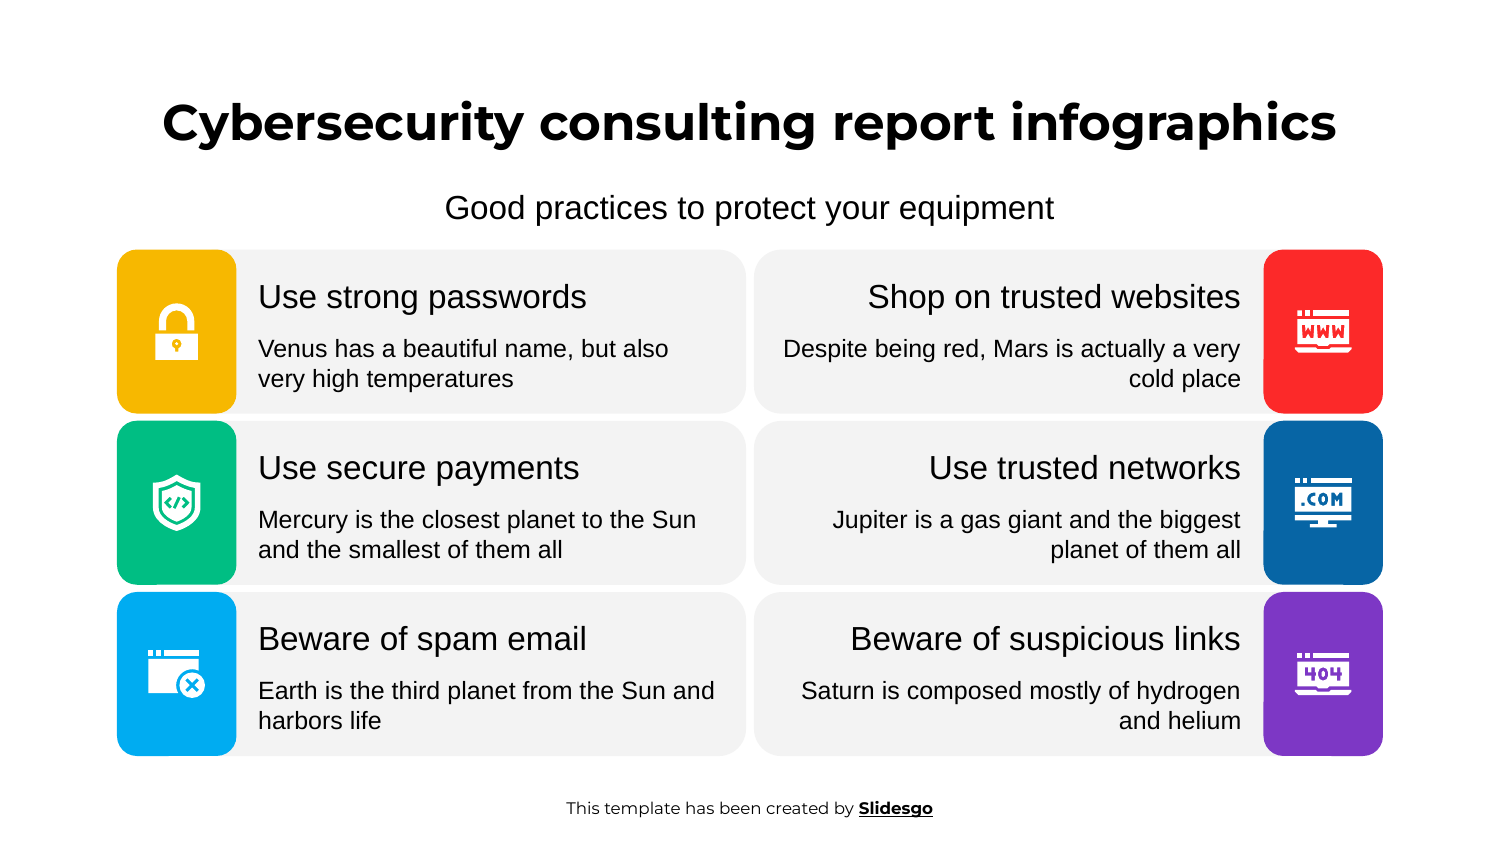

# Cybersecurity consulting report infographics
Good practices to protect your equipment

Use strong passwords
Shop on trusted websites

Venus has a beautiful name, but also very high temperatures
Despite being red, Mars is actually a very cold place

Use secure payments
Use trusted networks

Mercury is the closest planet to the Sun and the smallest of them all
Jupiter is a gas giant and the biggest planet of them all

Beware of spam email
Beware of suspicious links

Earth is the third planet from the Sun and harbors life
Saturn is composed mostly of hydrogen and helium
This template has been created by Slidesgo